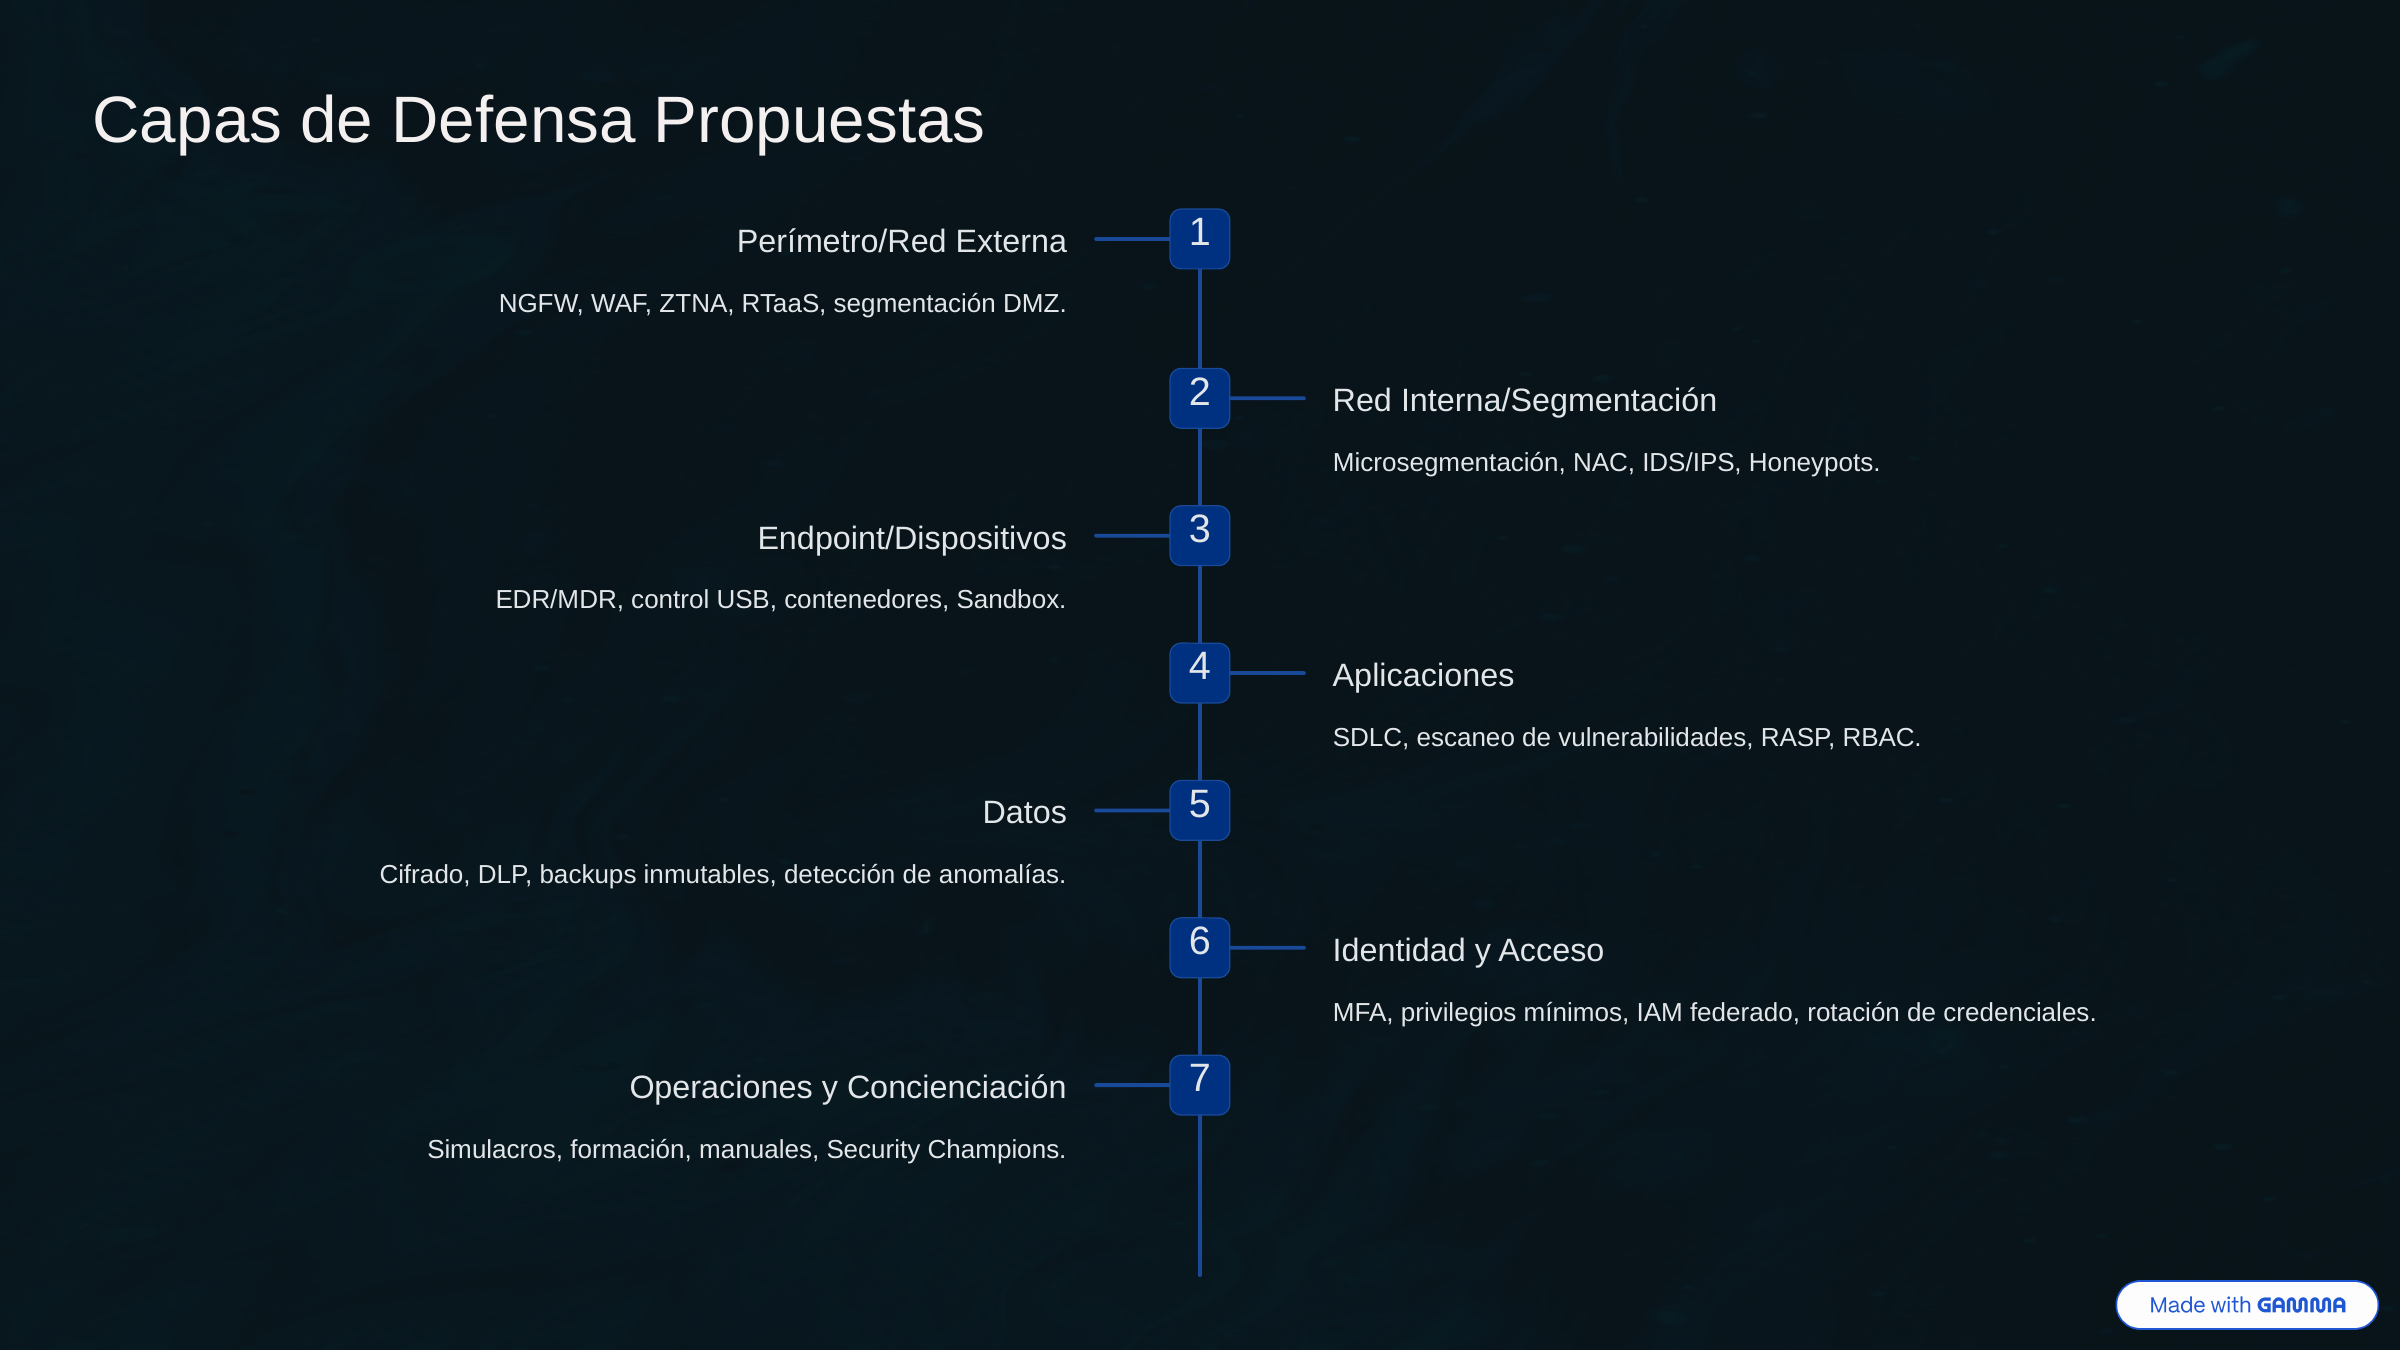

Capas de Defensa Propuestas

1
Perímetro/Red Externa

NGFW, WAF, ZTNA, RTaaS, segmentación DMZ.

2
Red Interna/Segmentación

Microsegmentación, NAC, IDS/IPS, Honeypots.

3
Endpoint/Dispositivos

EDR/MDR, control USB, contenedores, Sandbox.

4
Aplicaciones

SDLC, escaneo de vulnerabilidades, RASP, RBAC.

5
Datos

Cifrado, DLP, backups inmutables, detección de anomalías.

6
Identidad y Acceso

MFA, privilegios mínimos, IAM federado, rotación de credenciales.

7
Operaciones y Concienciación

Simulacros, formación, manuales, Security Champions.